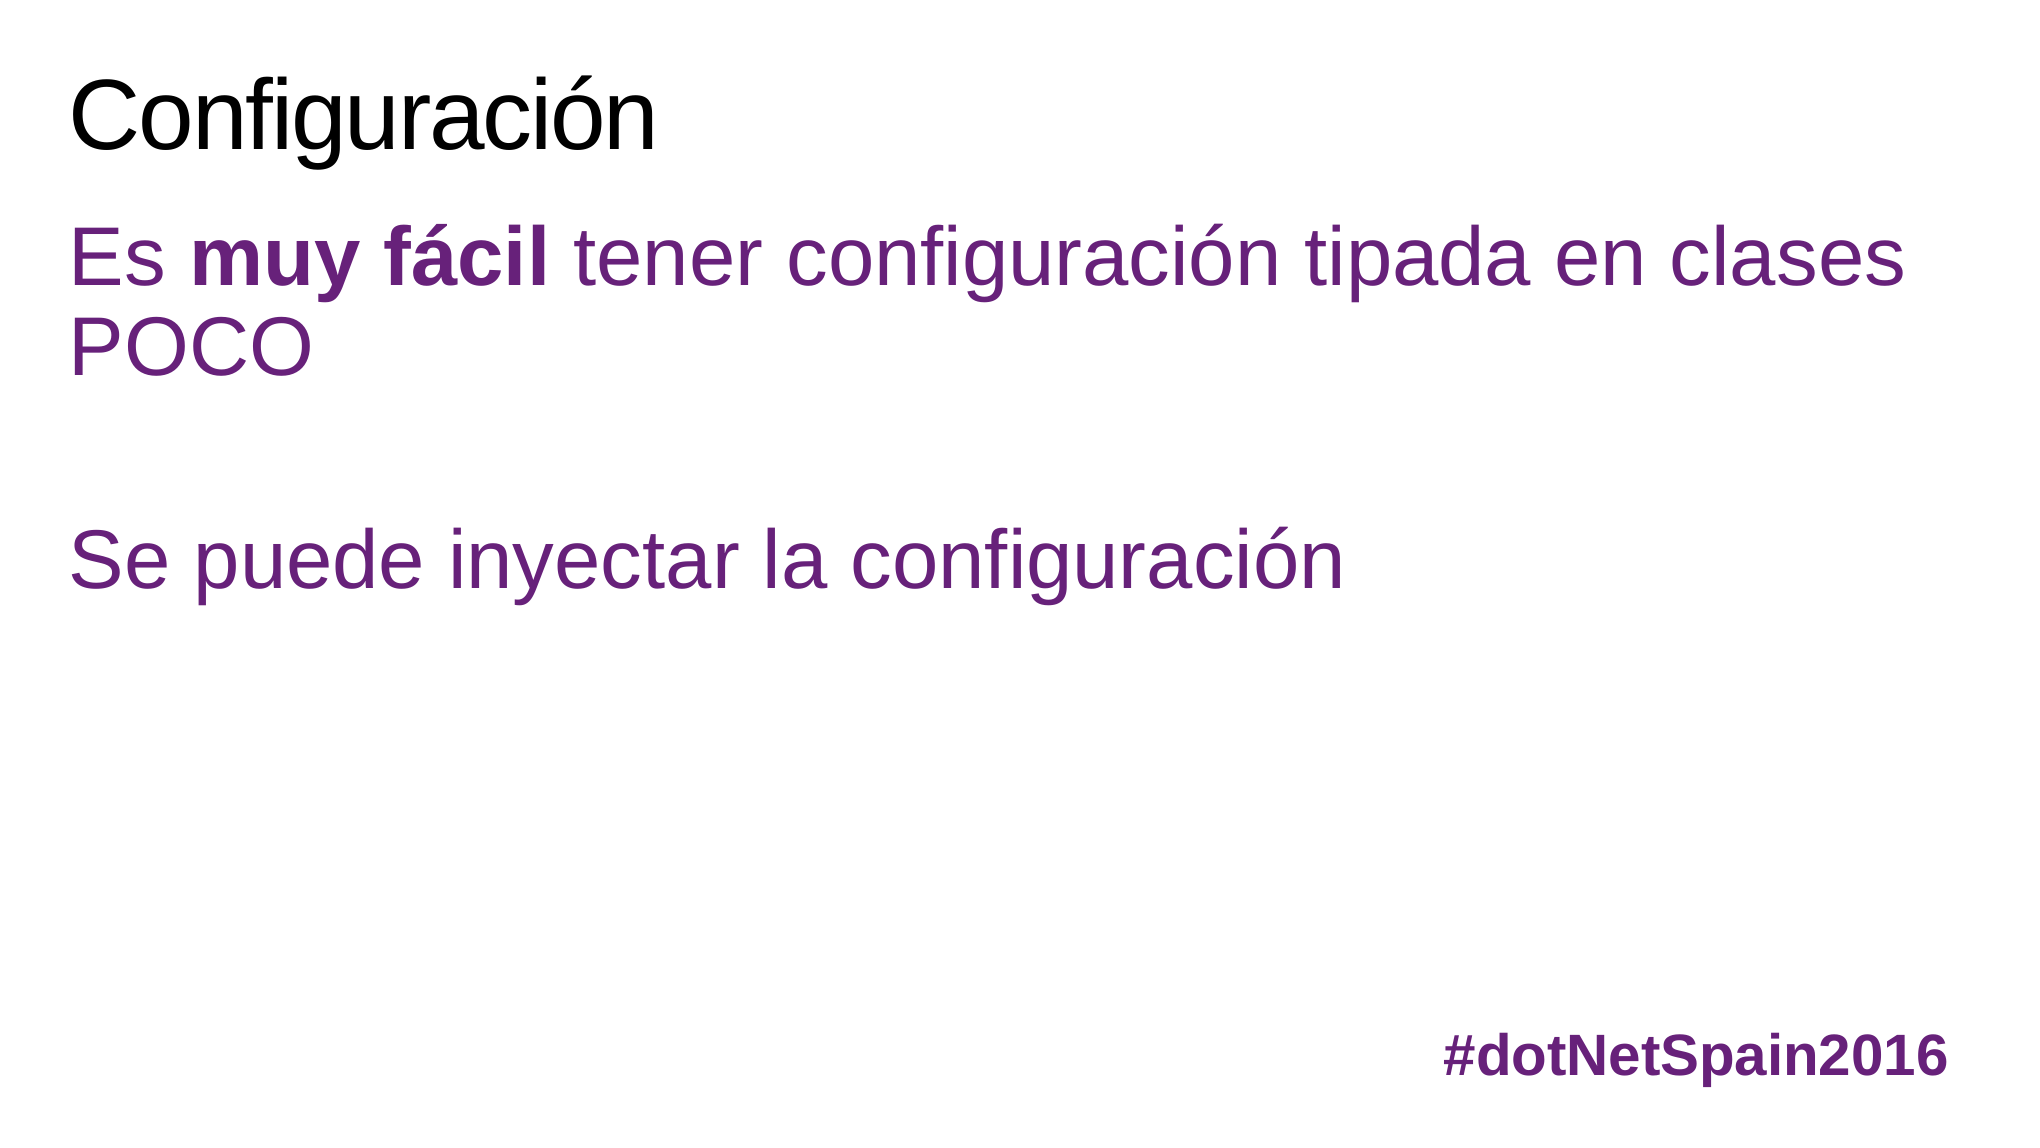

# Configuración
Es muy fácil tener configuración tipada en clases POCO

Se puede inyectar la configuración